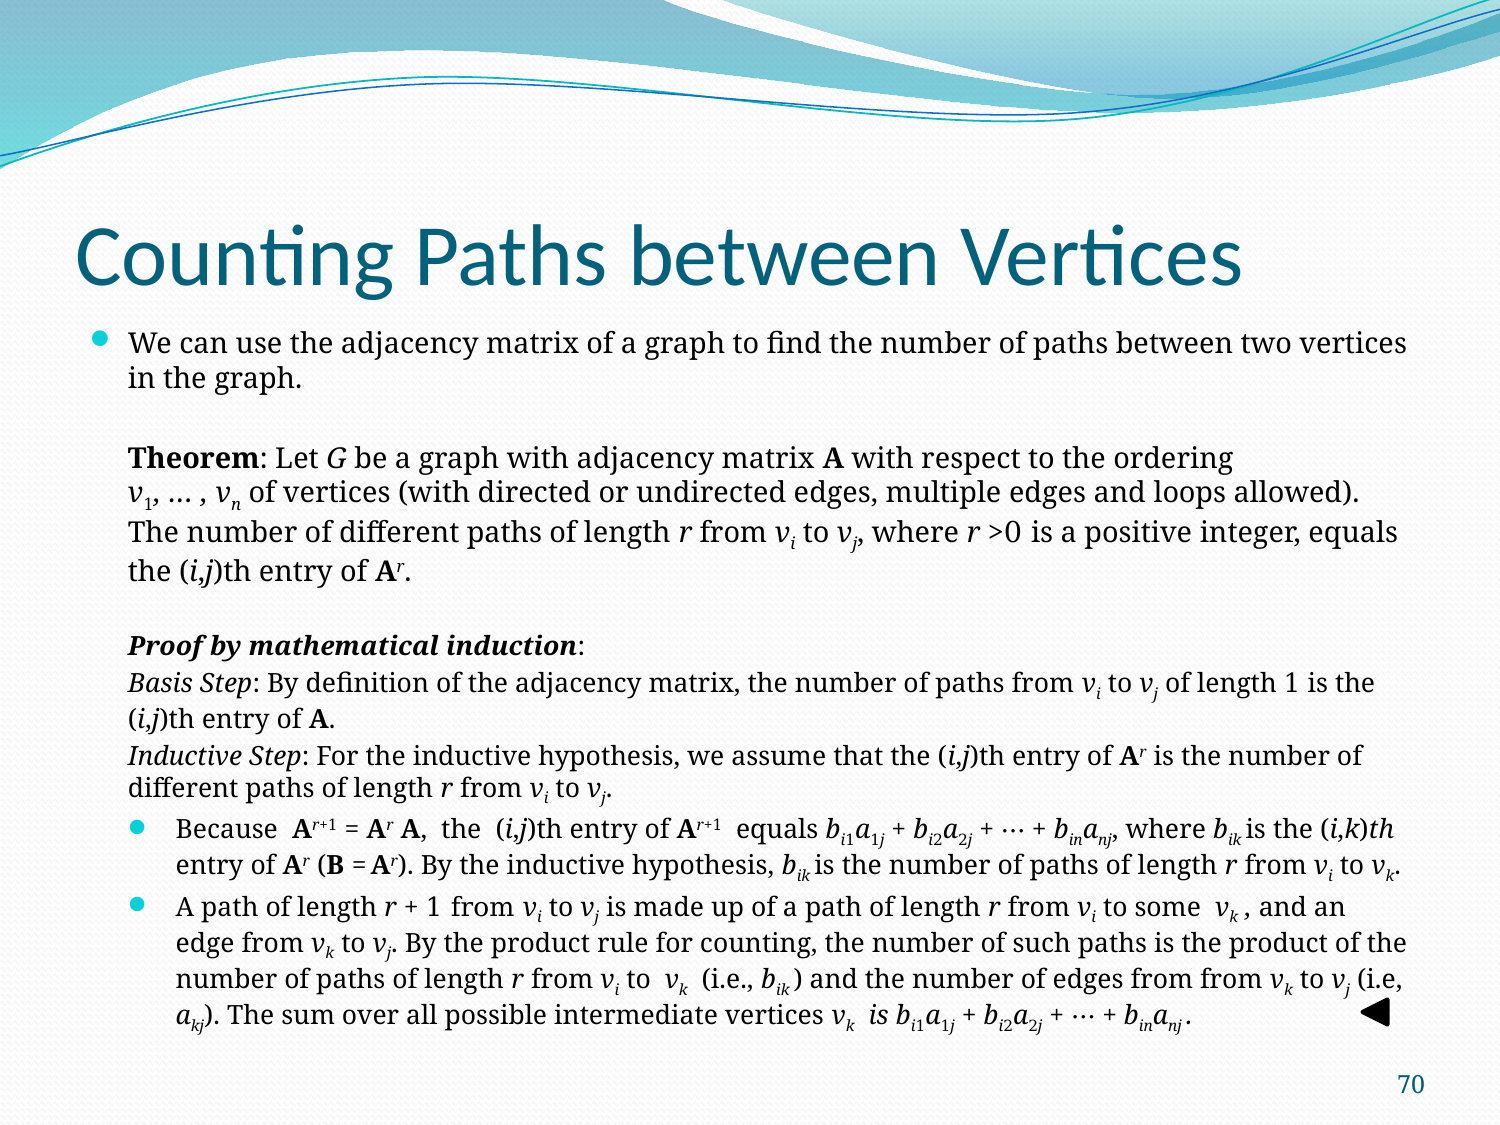

# Counting Paths between Vertices
We can use the adjacency matrix of a graph to find the number of paths between two vertices in the graph.

Theorem: Let G be a graph with adjacency matrix A with respect to the ordering                     v1, … , vn of vertices (with directed or undirected edges, multiple edges and loops allowed). The number of different paths of length r from vi to vj, where r >0 is a positive integer, equals the (i,j)th entry of Ar.

Proof by mathematical induction:
Basis Step: By definition of the adjacency matrix, the number of paths from vi to vj of length 1 is the (i,j)th entry of A.
Inductive Step: For the inductive hypothesis, we assume that the (i,j)th entry of Ar is the number of different paths of length r from vi to vj.
Because  Ar+1 = Ar A,  the  (i,j)th entry of Ar+1  equals bi1a1j + bi2a2j + ⋯ + binanj, where bik is the (i,k)th entry of Ar (B  = Ar). By the inductive hypothesis, bik is the number of paths of length r from vi to vk.
A path of length r + 1 from vi to vj is made up of a path of length r from vi to some  vk , and an edge from vk to vj. By the product rule for counting, the number of such paths is the product of the number of paths of length r from vi to  vk  (i.e., bik ) and the number of edges from from vk to vj (i.e, akj). The sum over all possible intermediate vertices vk  is bi1a1j + bi2a2j + ⋯ + binanj .

70